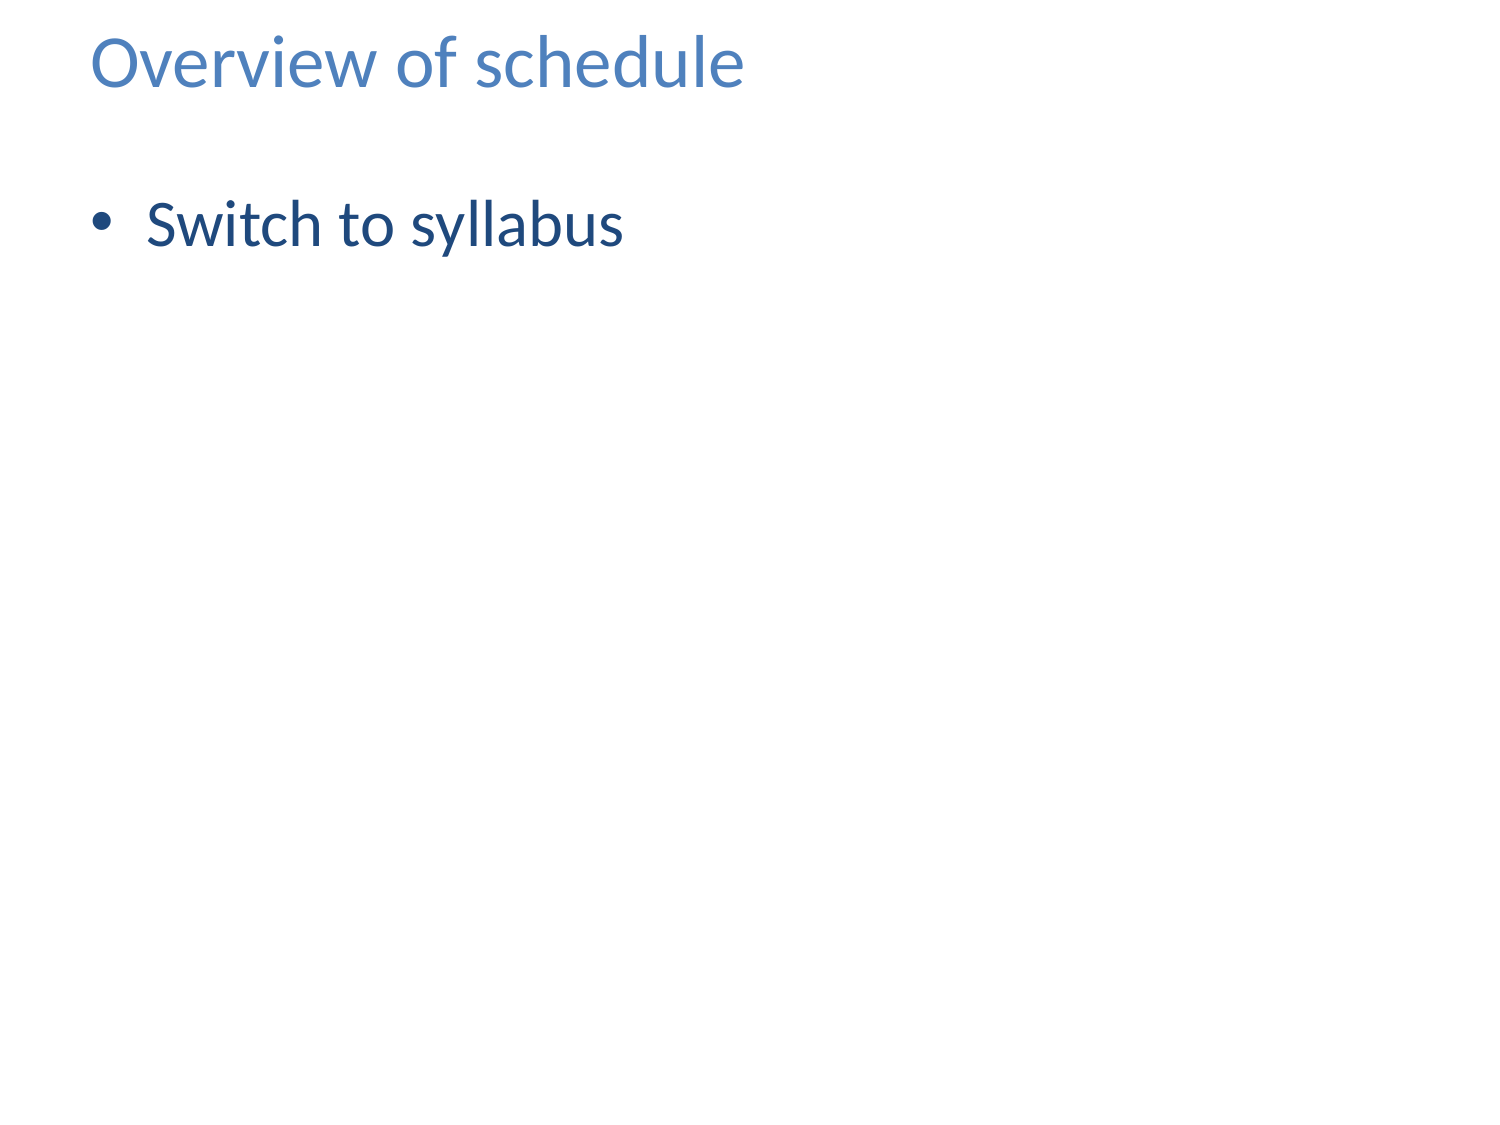

# Overview of schedule
Switch to syllabus